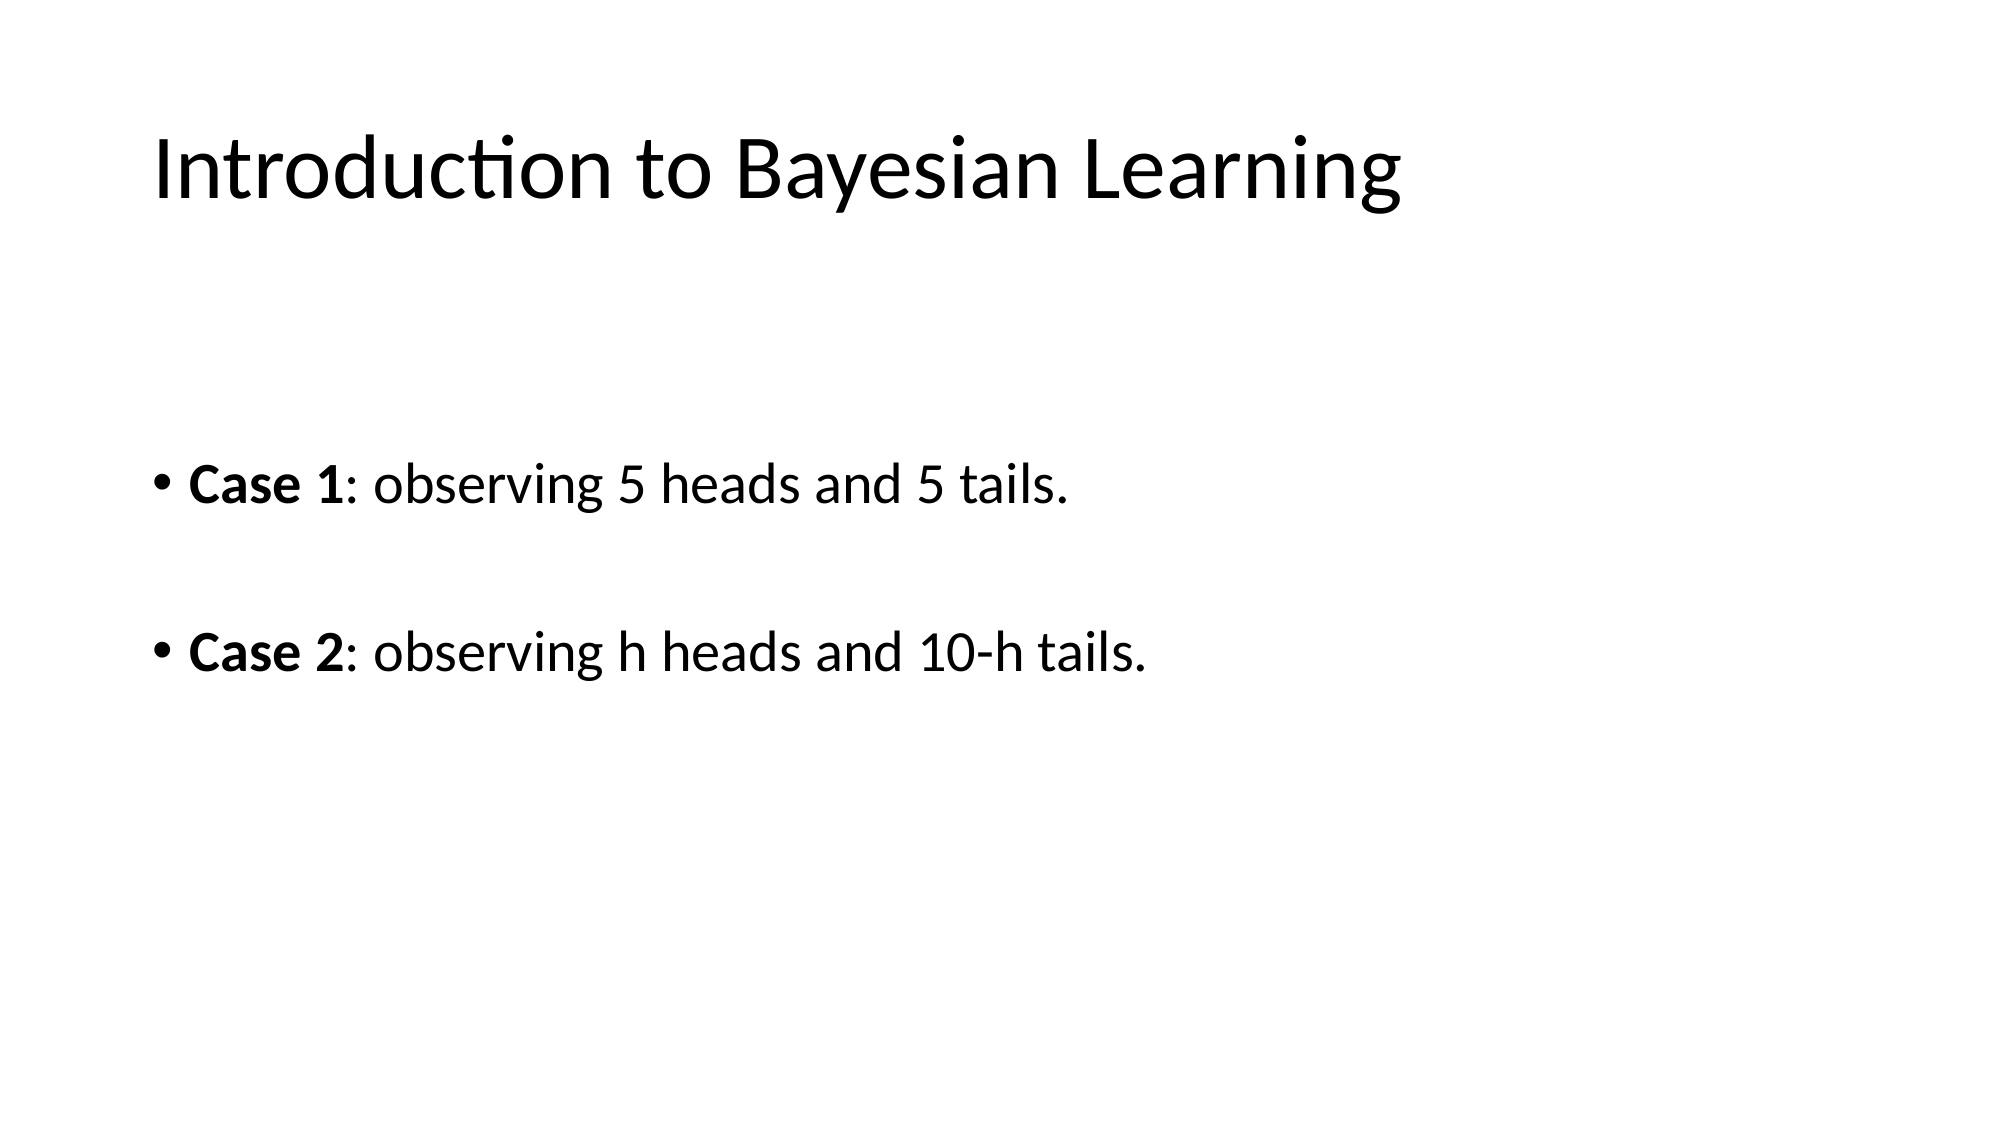

# Introduction to Bayesian Learning
Case 1: observing 5 heads and 5 tails.

Case 2: observing h heads and 10-h tails.